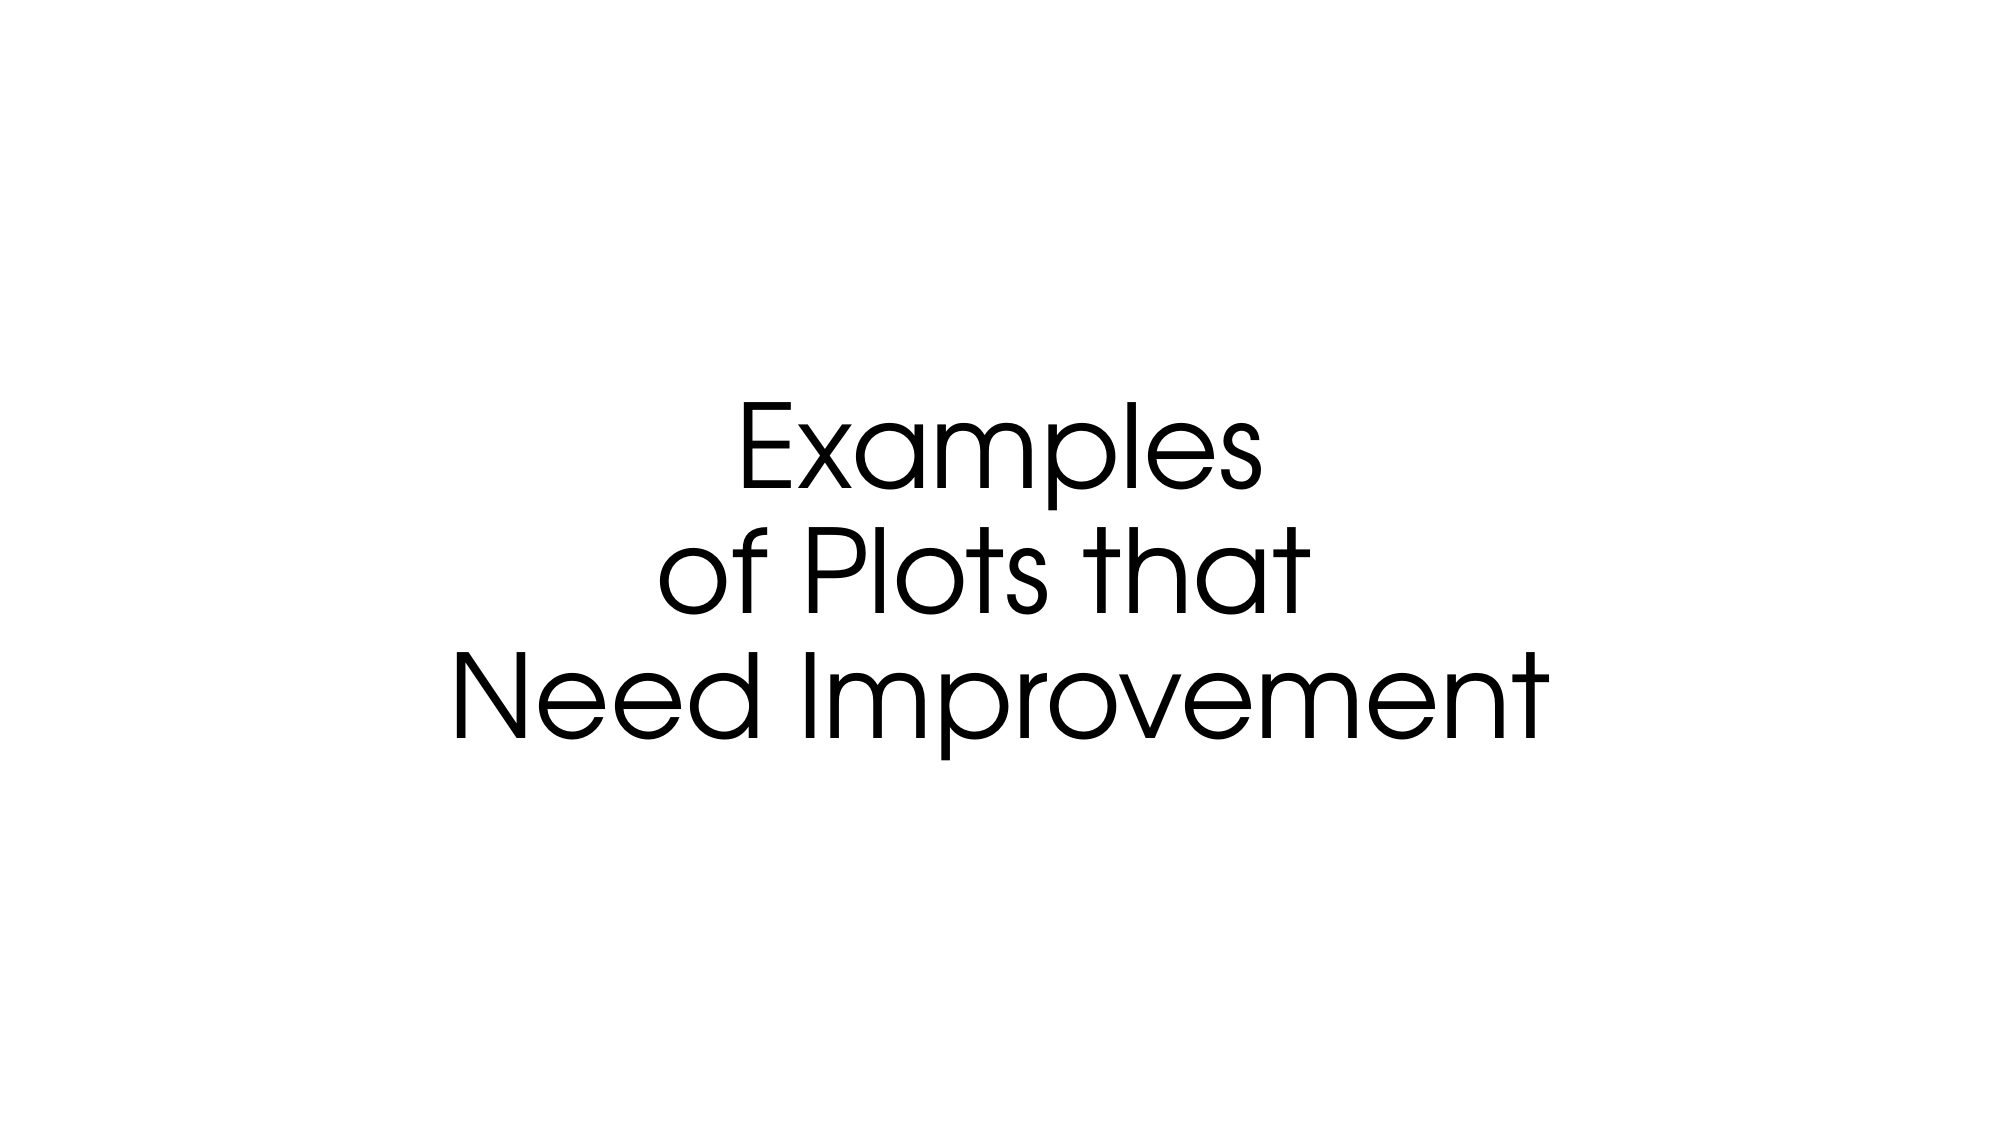

# Examples of Plots that Need Improvement